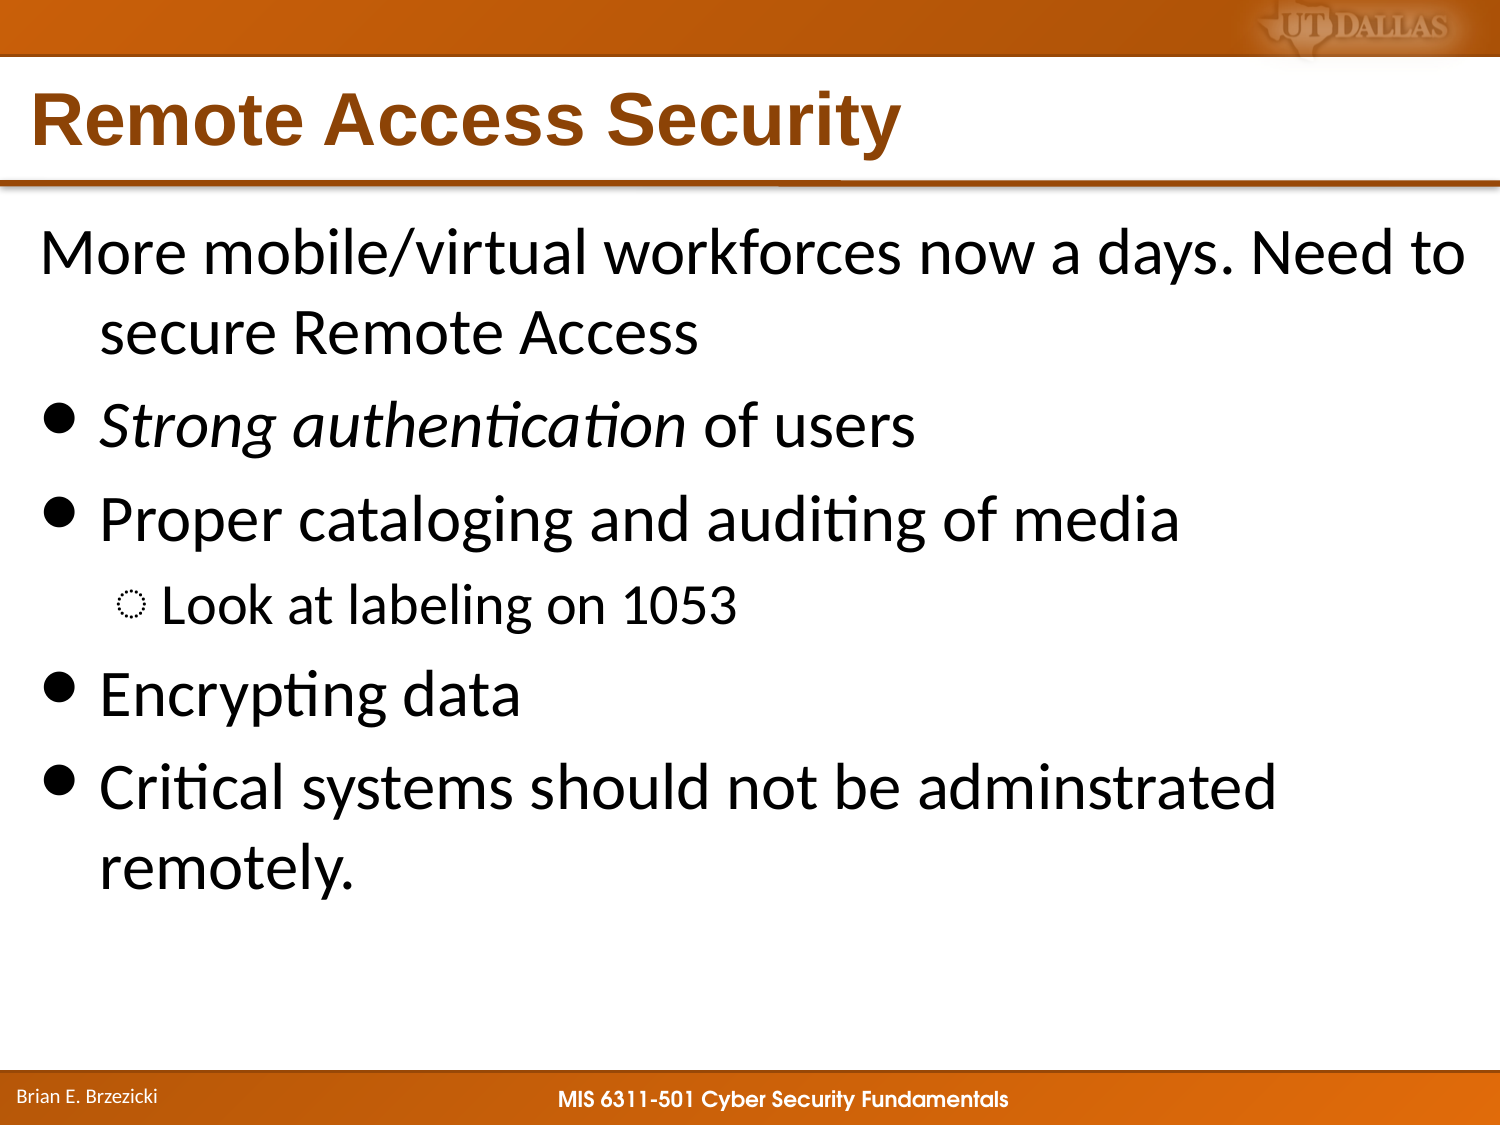

# Remote Access Security
More mobile/virtual workforces now a days. Need to secure Remote Access
Strong authentication of users
Proper cataloging and auditing of media
Look at labeling on 1053
Encrypting data
Critical systems should not be adminstrated remotely.
Brian E. Brzezicki